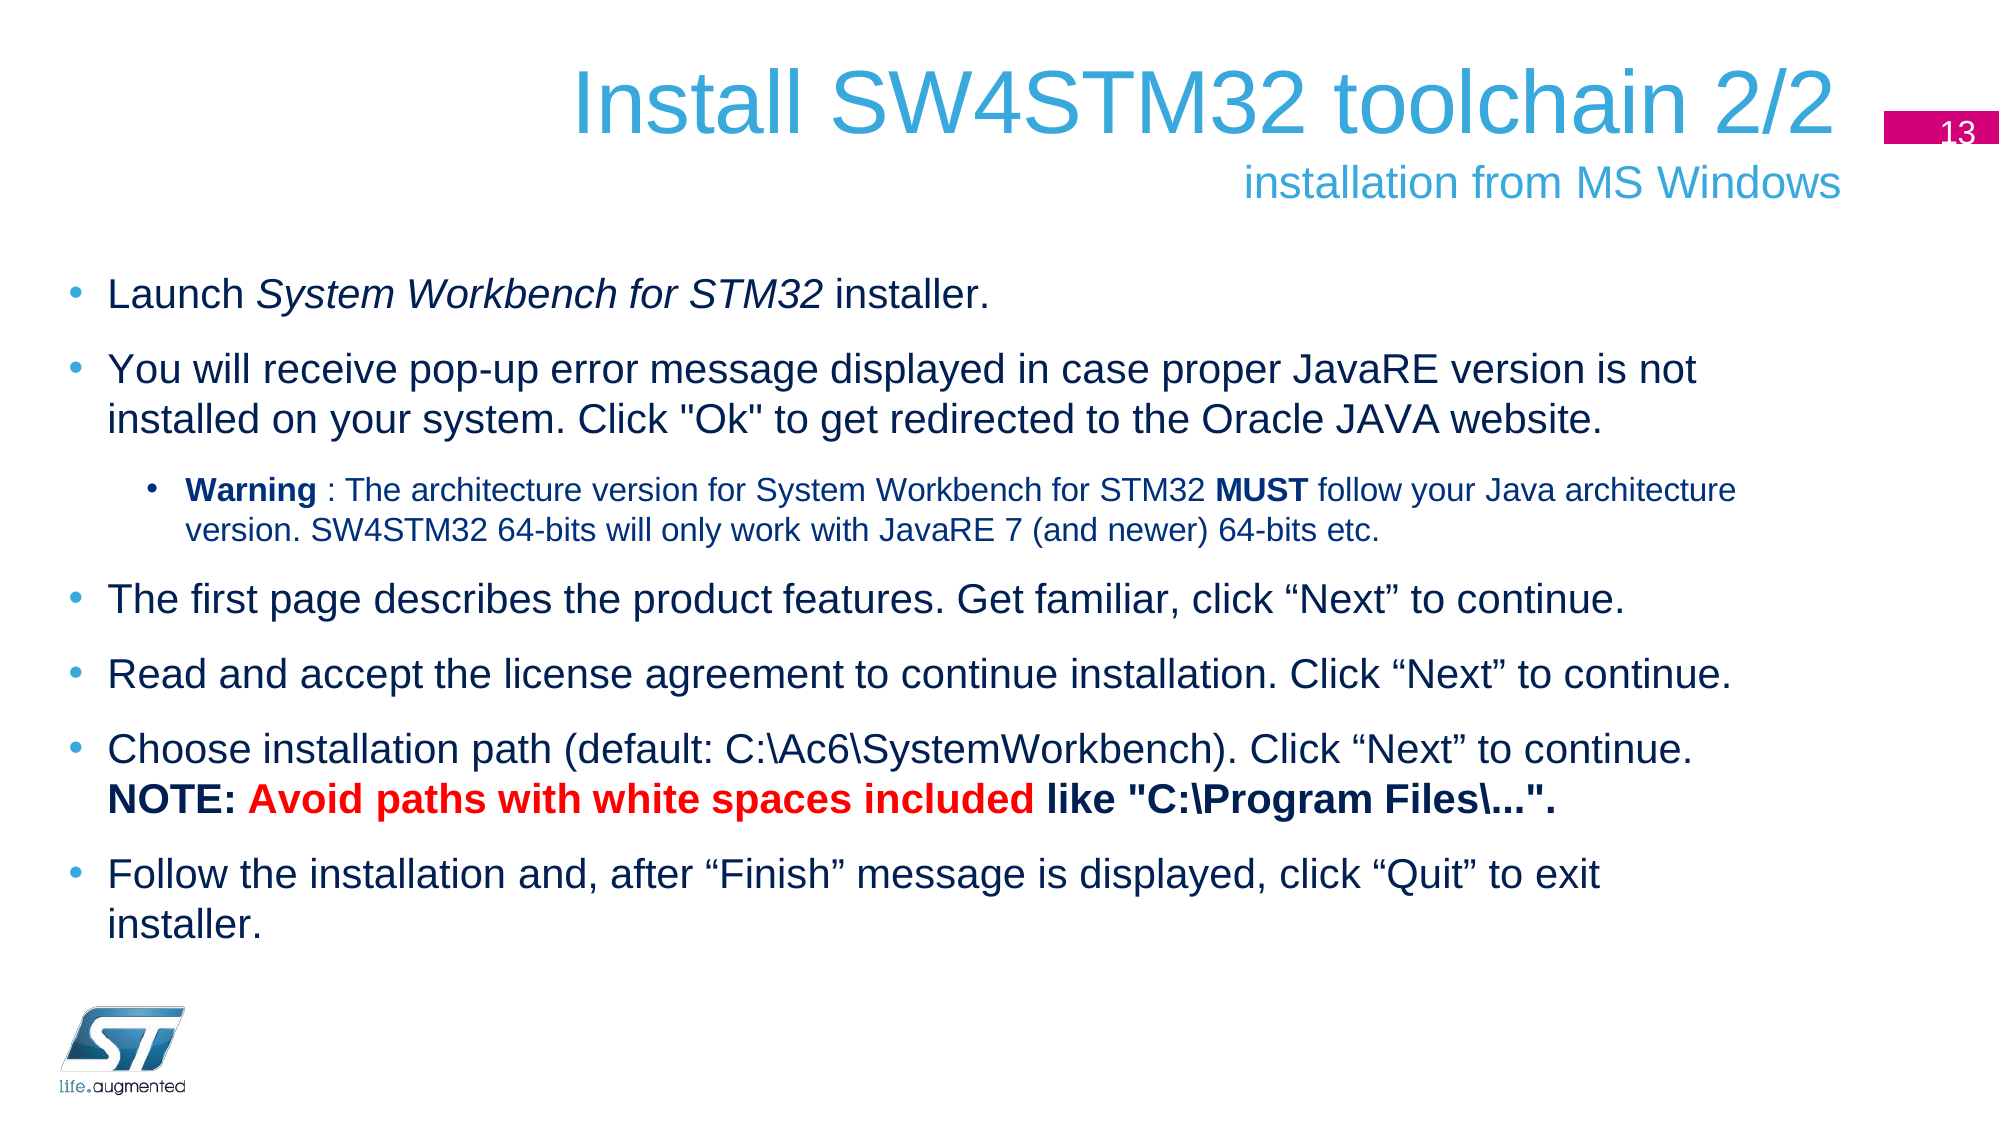

Install SW4STM32 toolchain 2/2
installation from MS Windows
13

Launch System Workbench for STM32 installer.
You will receive pop-up error message displayed in case proper JavaRE version is not
installed on your system. Click "Ok" to get redirected to the Oracle JAVA website.
Warning : The architecture version for System Workbench for STM32 MUST follow your Java architecture version. SW4STM32 64-bits will only work with JavaRE 7 (and newer) 64-bits etc.
The first page describes the product features. Get familiar, click “Next” to continue.
Read and accept the license agreement to continue installation. Click “Next” to continue.
Choose installation path (default: C:\Ac6\SystemWorkbench). Click “Next” to continue.
NOTE: Avoid paths with white spaces included like "C:\Program Files\...".
Follow the installation and, after “Finish” message is displayed, click “Quit” to exit installer.